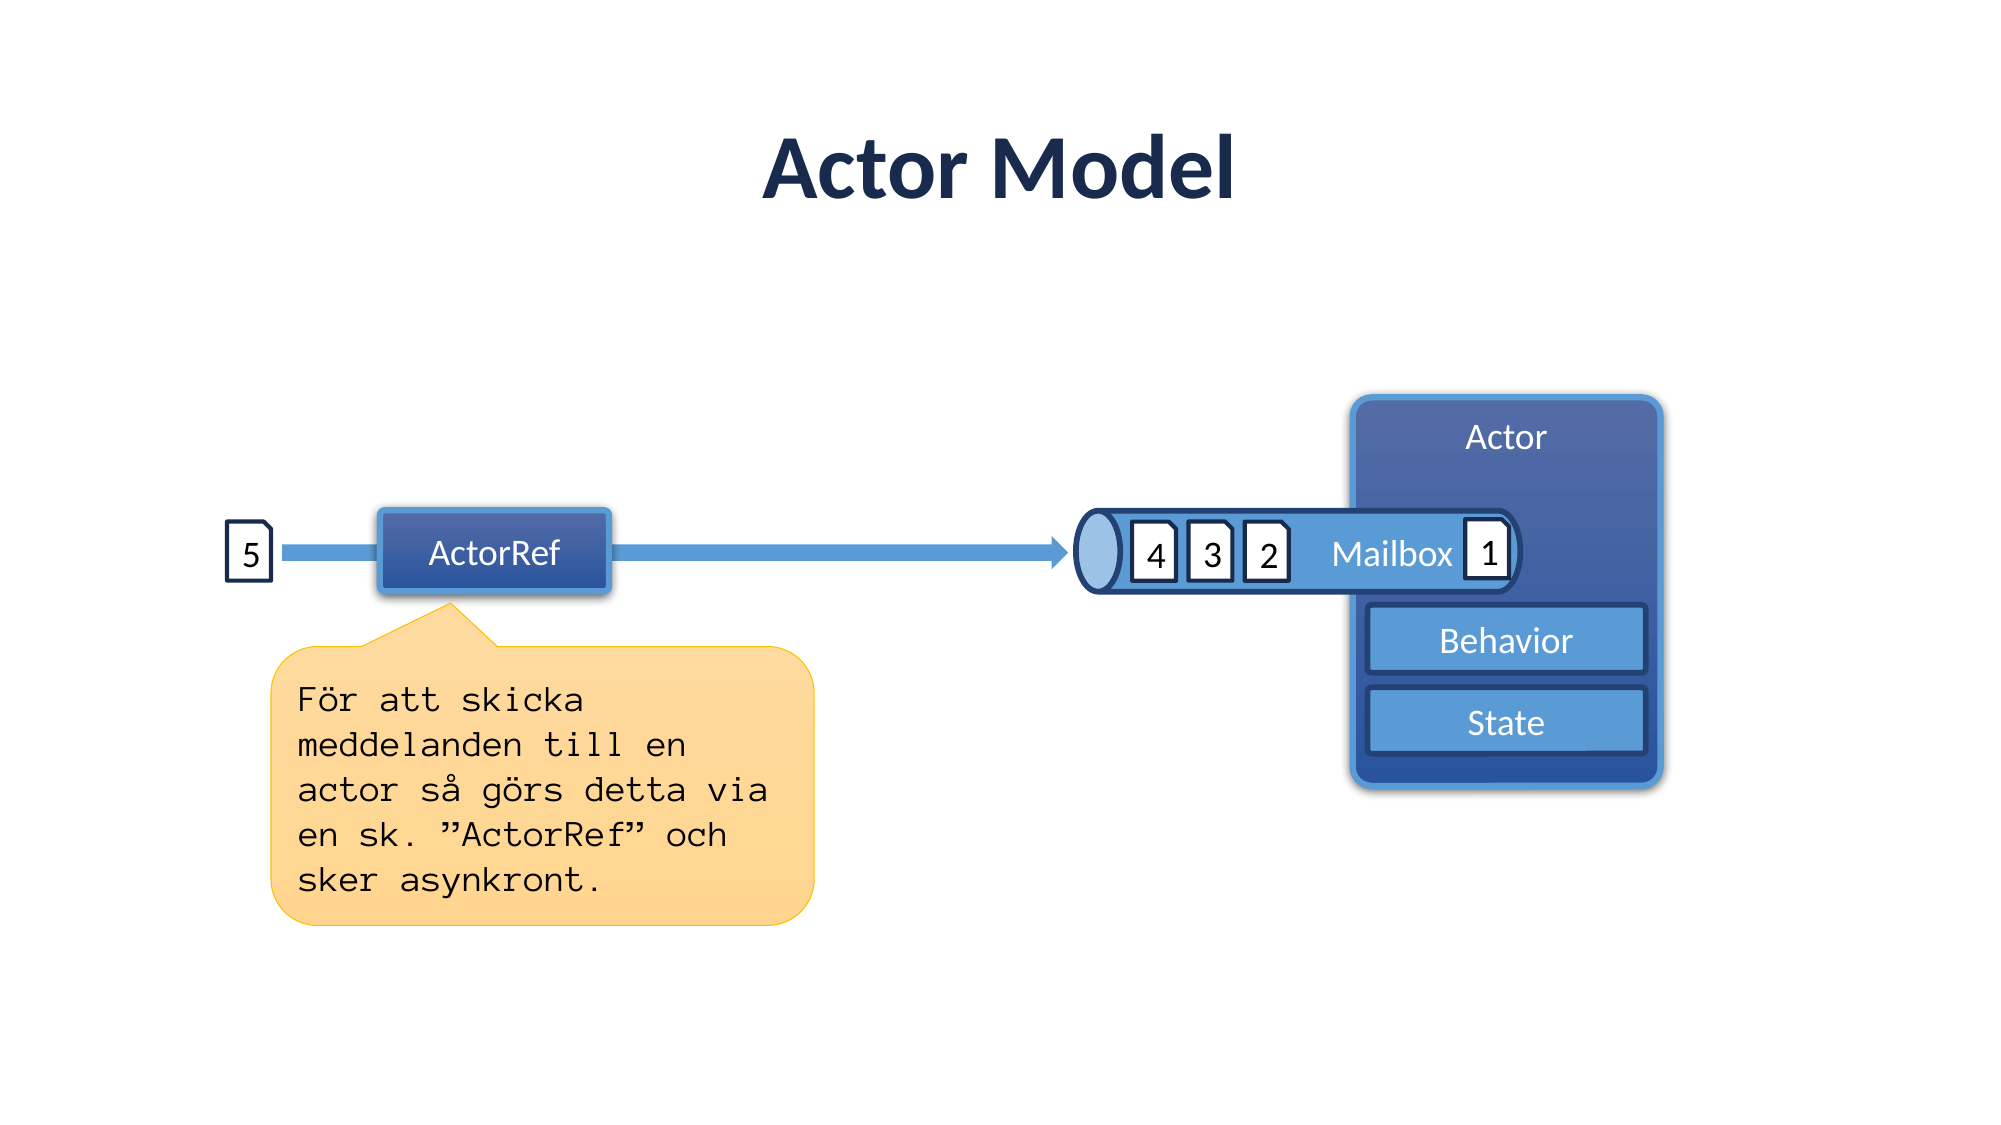

# Actor Model
Event-driven Tråd

Actor

ActorRef
1
5
3
4
2
Mailbox

Behavior
För att skicka meddelanden till en actor så görs detta via en sk. ”ActorRef” och sker asynkront.
State